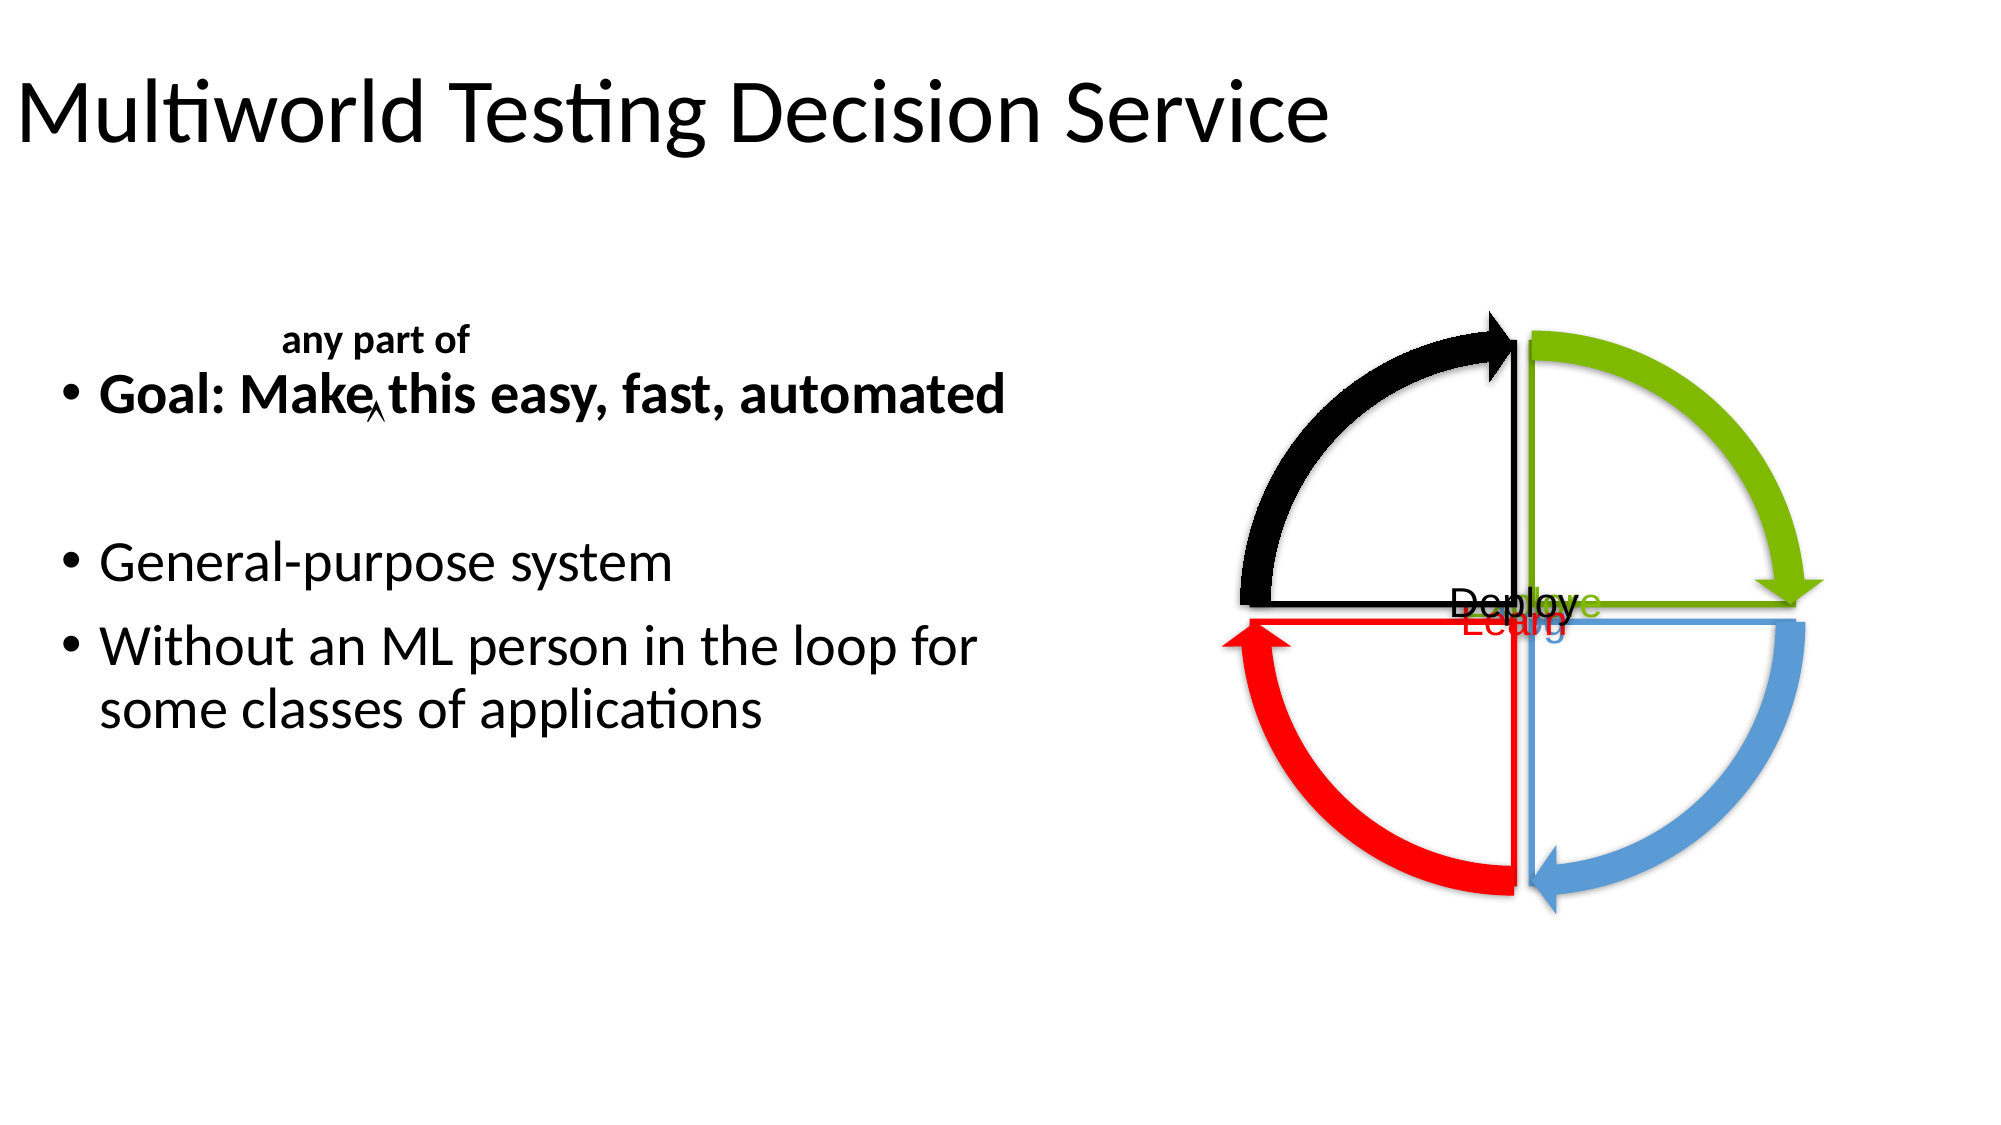

# Multiworld Testing Decision Service
any part of
Explore
Log
Learn
Deploy
Goal: Make this easy, fast, automated

General-purpose system
Without an ML person in the loop for some classes of applications

∧